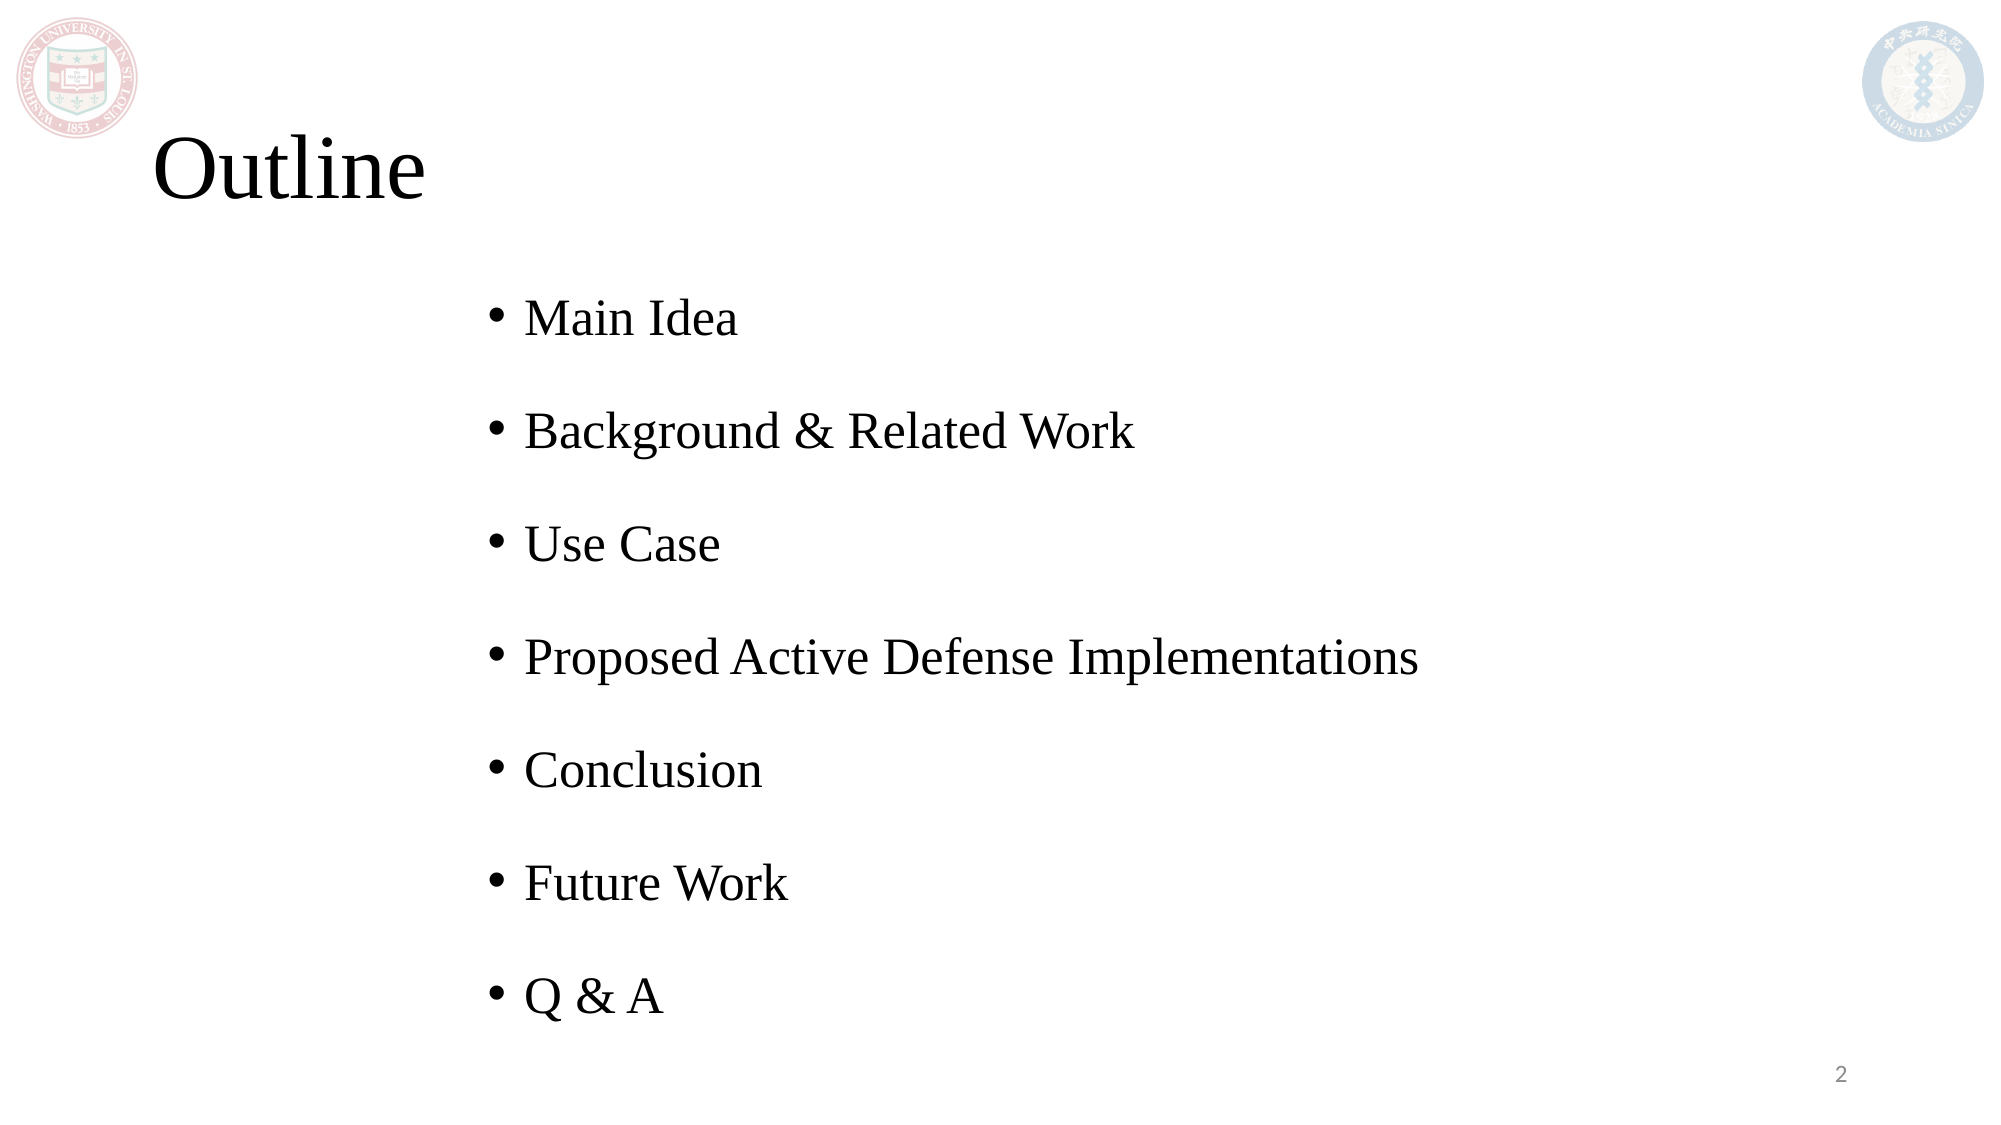

# Outline
Main Idea
Background & Related Work
Use Case
Proposed Active Defense Implementations
Conclusion
Future Work
Q & A
2